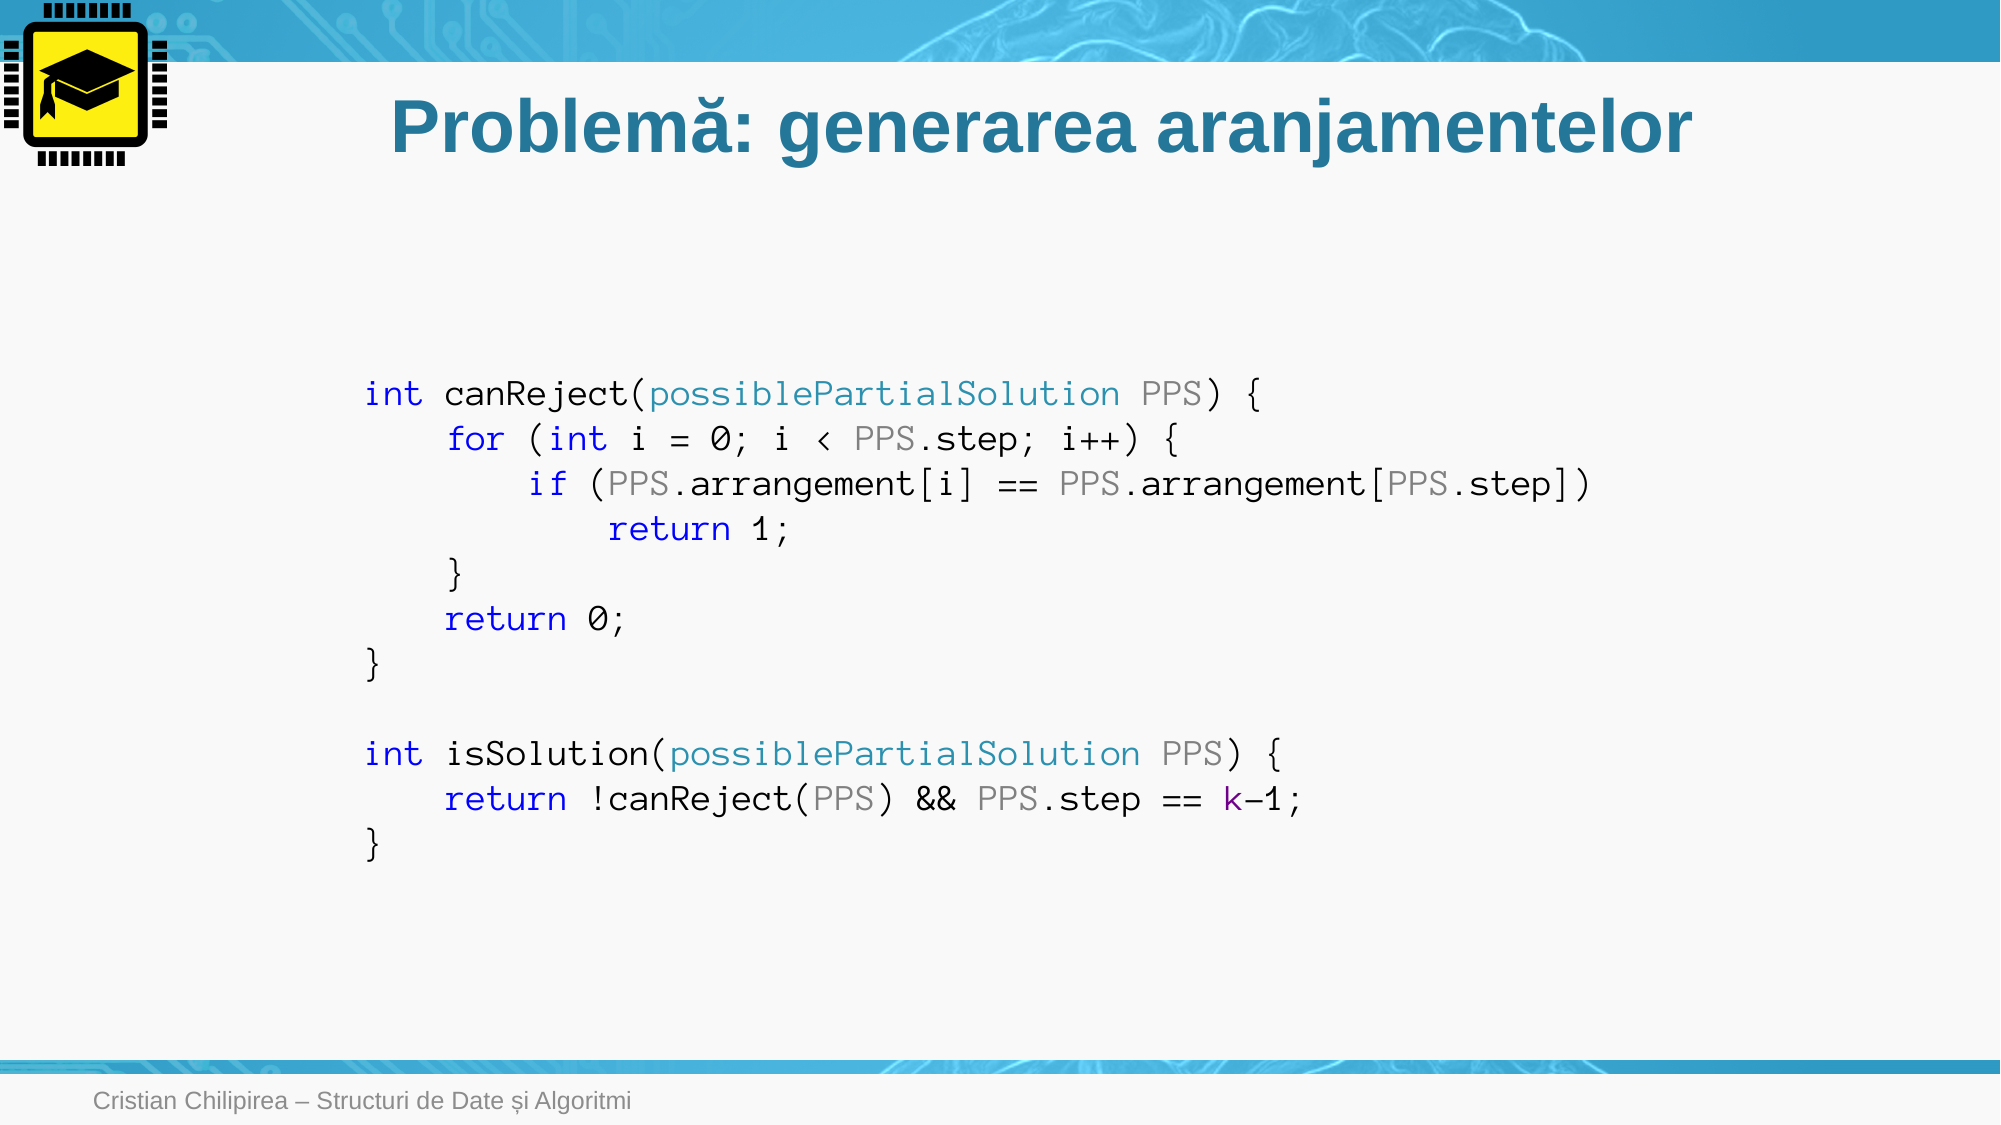

# Problemă: generarea aranjamentelor
int canReject(possiblePartialSolution PPS) {
    for (int i = 0; i < PPS.step; i++) {
        if (PPS.arrangement[i] == PPS.arrangement[PPS.step])
            return 1;
    }
    return 0;
}

int isSolution(possiblePartialSolution PPS) {
    return !canReject(PPS) && PPS.step == k-1;
}
Cristian Chilipirea – Structuri de Date și Algoritmi